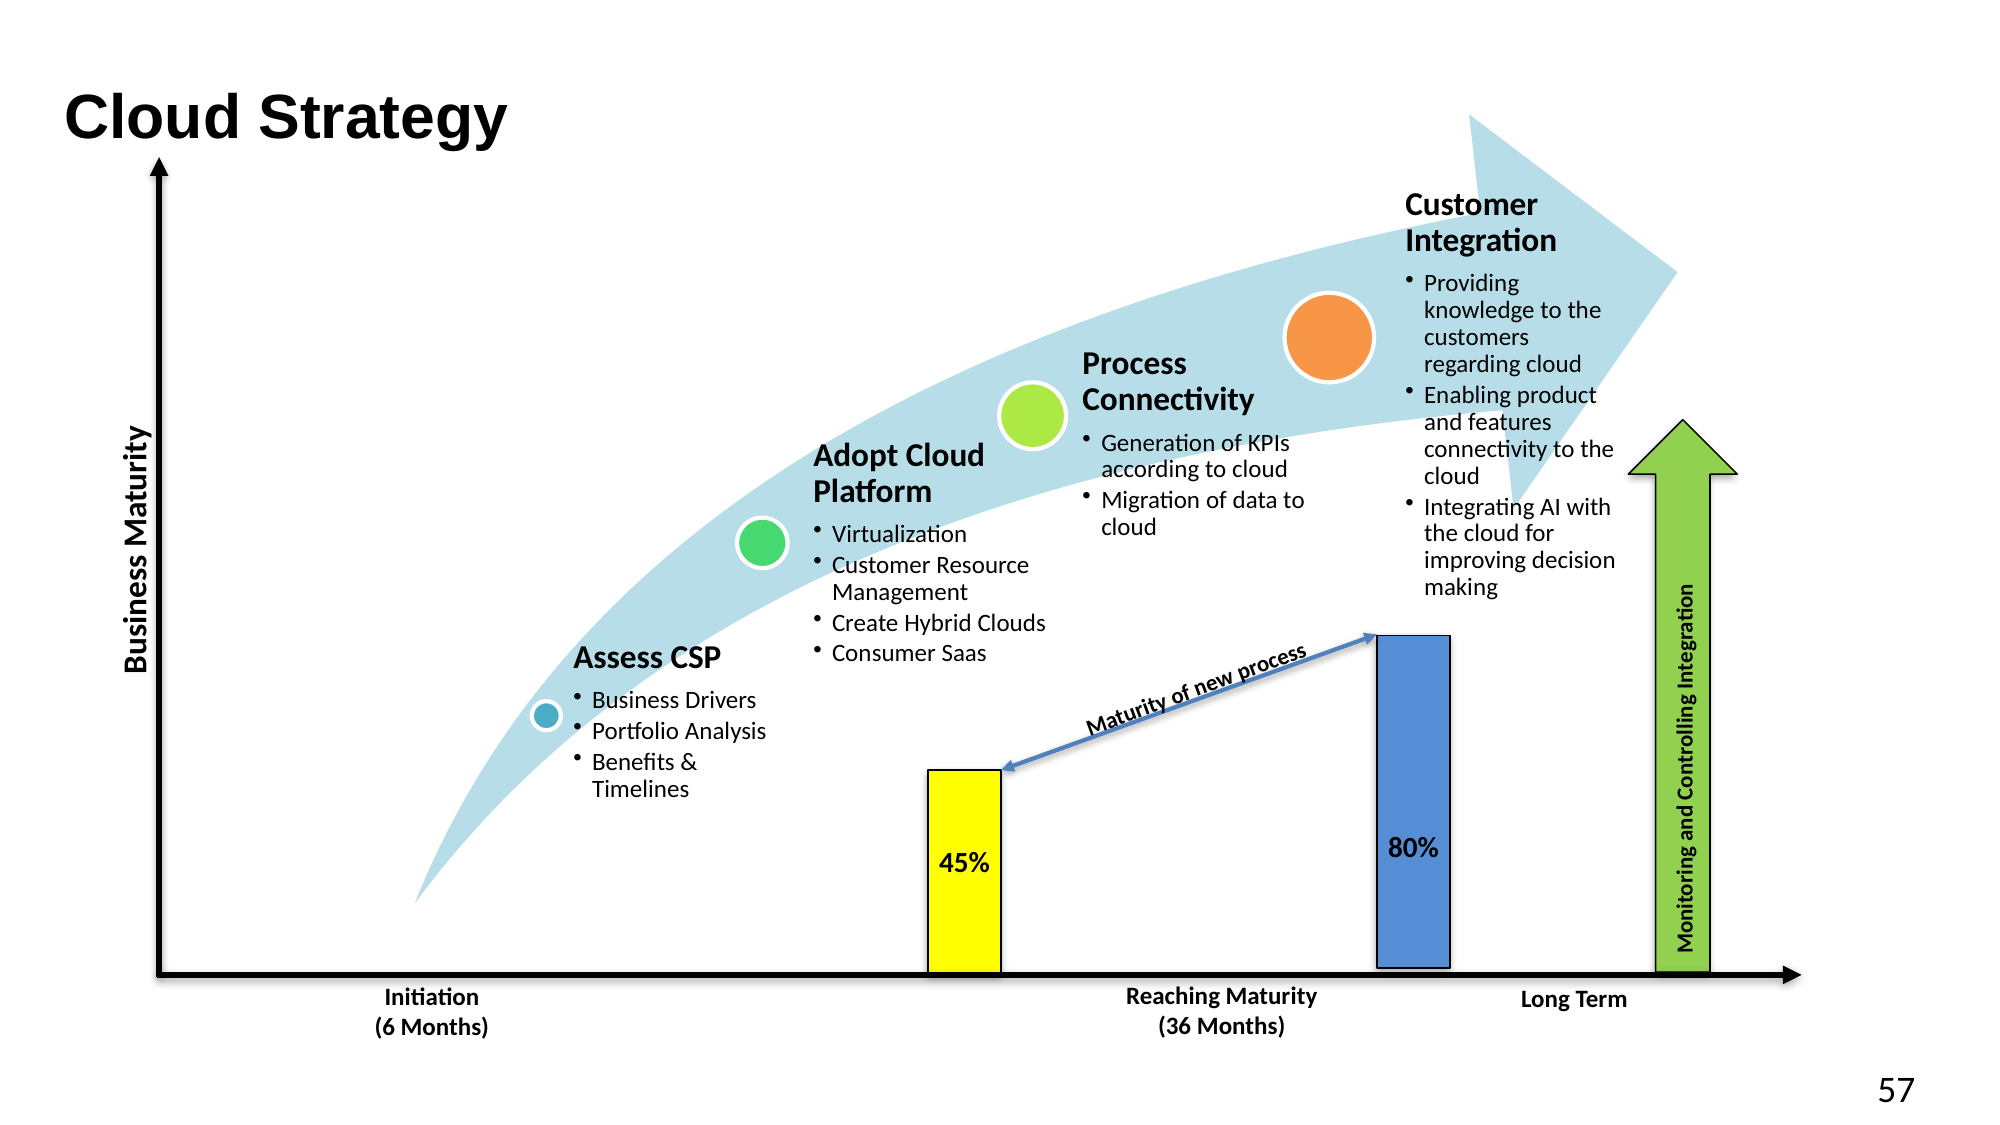

# Cloud Strategy
Assess CSP
Business Drivers
Portfolio Analysis
Benefits & Timelines
Adopt Cloud Platform
Virtualization
Customer Resource Management
Create Hybrid Clouds
Consumer Saas
Process Connectivity
Generation of KPIs according to cloud
Migration of data to cloud
Customer Integration
Providing knowledge to the customers regarding cloud
Enabling product and features connectivity to the cloud
Integrating AI with the cloud for improving decision making

Business Maturity

Maturity of new process
Monitoring and Controlling Integration

80%
45%
Reaching Maturity
(36 Months)
Initiation
(6 Months)
Long Term
57